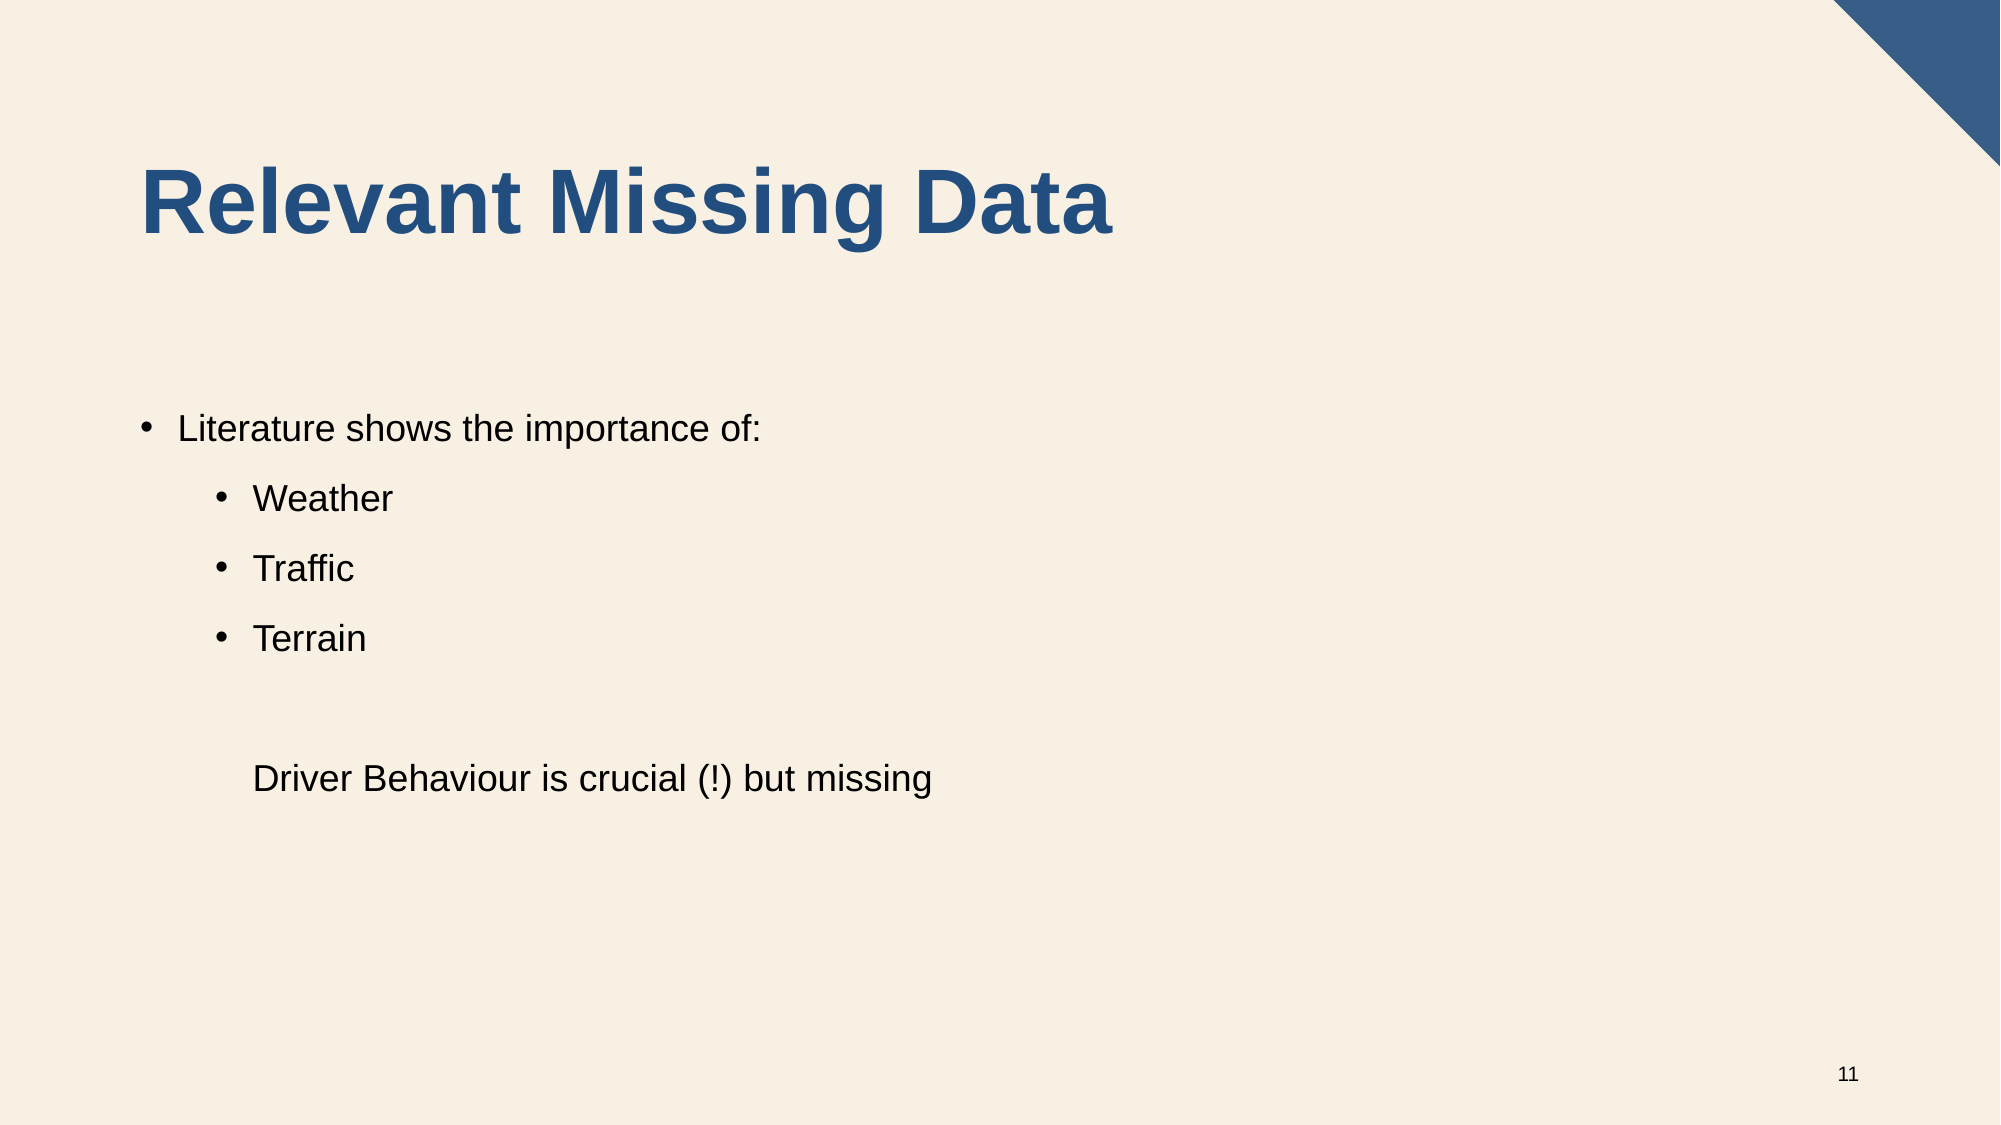

# Relevant Missing Data
Literature shows the importance of:
Weather
Traffic
Terrain

Driver Behaviour is crucial (!) but missing
11